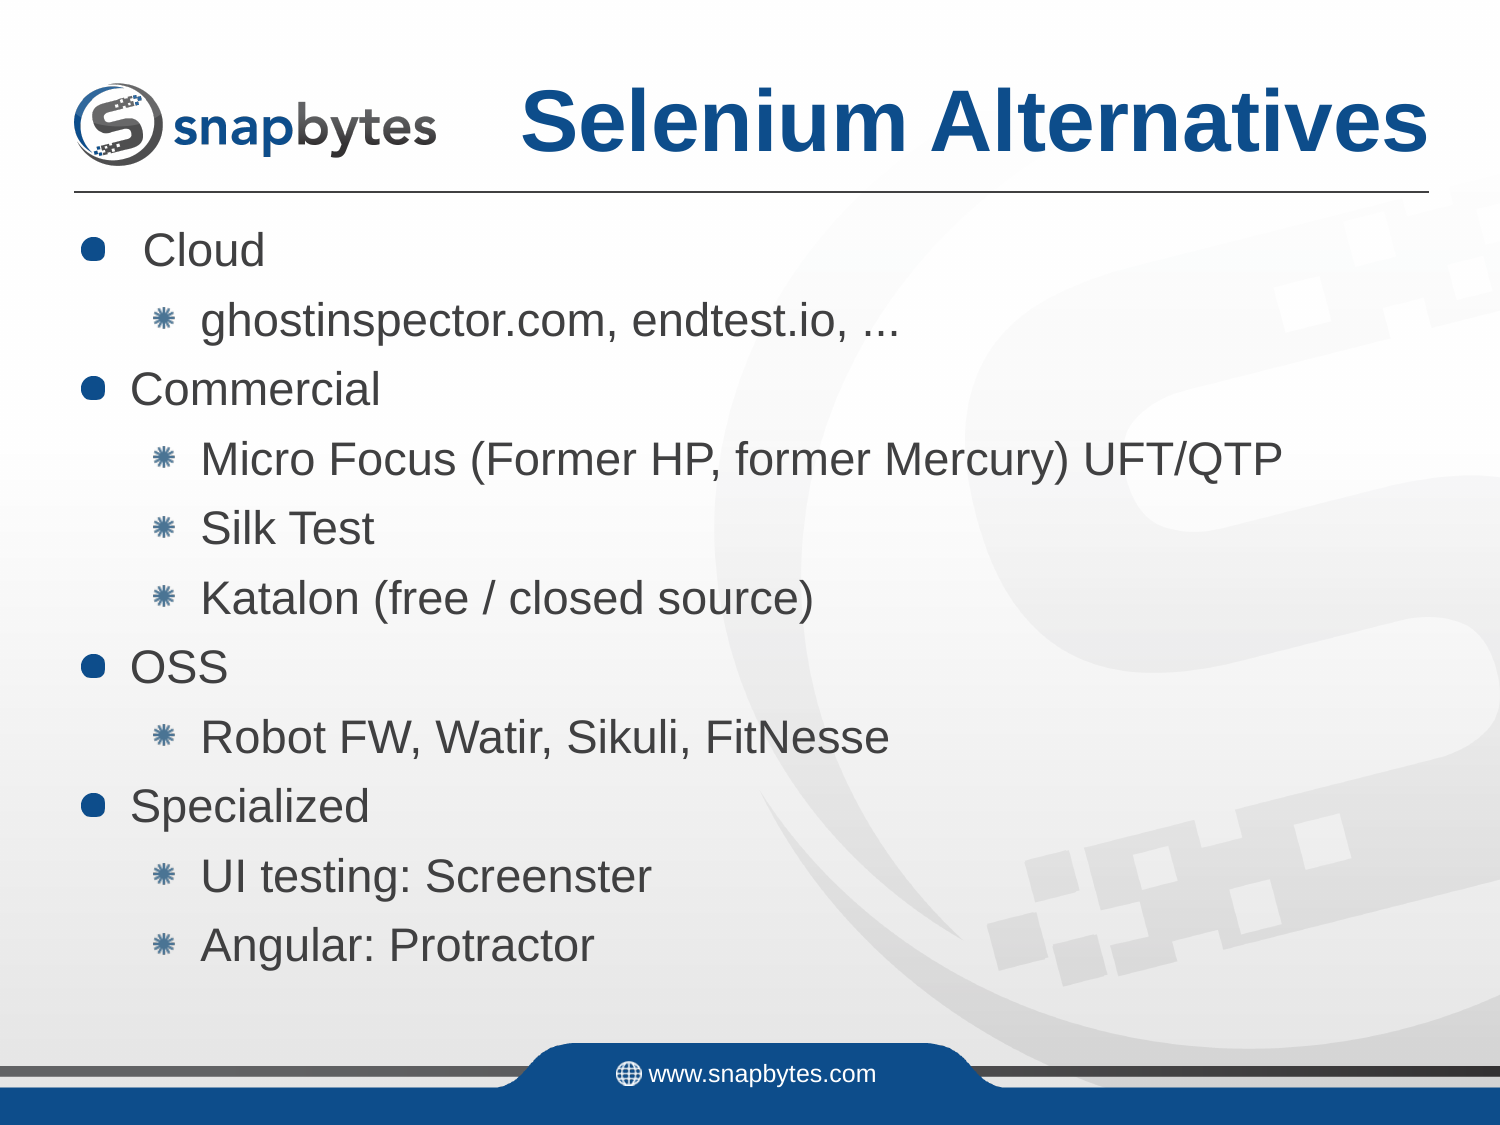

# Selenium Alternatives
  Cloud
 ghostinspector.com, endtest.io, ...
 Commercial
 Micro Focus (Former HP, former Mercury) UFT/QTP
 Silk Test
 Katalon (free / closed source)
 OSS
 Robot FW, Watir, Sikuli, FitNesse
 Specialized
 UI testing: Screenster
 Angular: Protractor